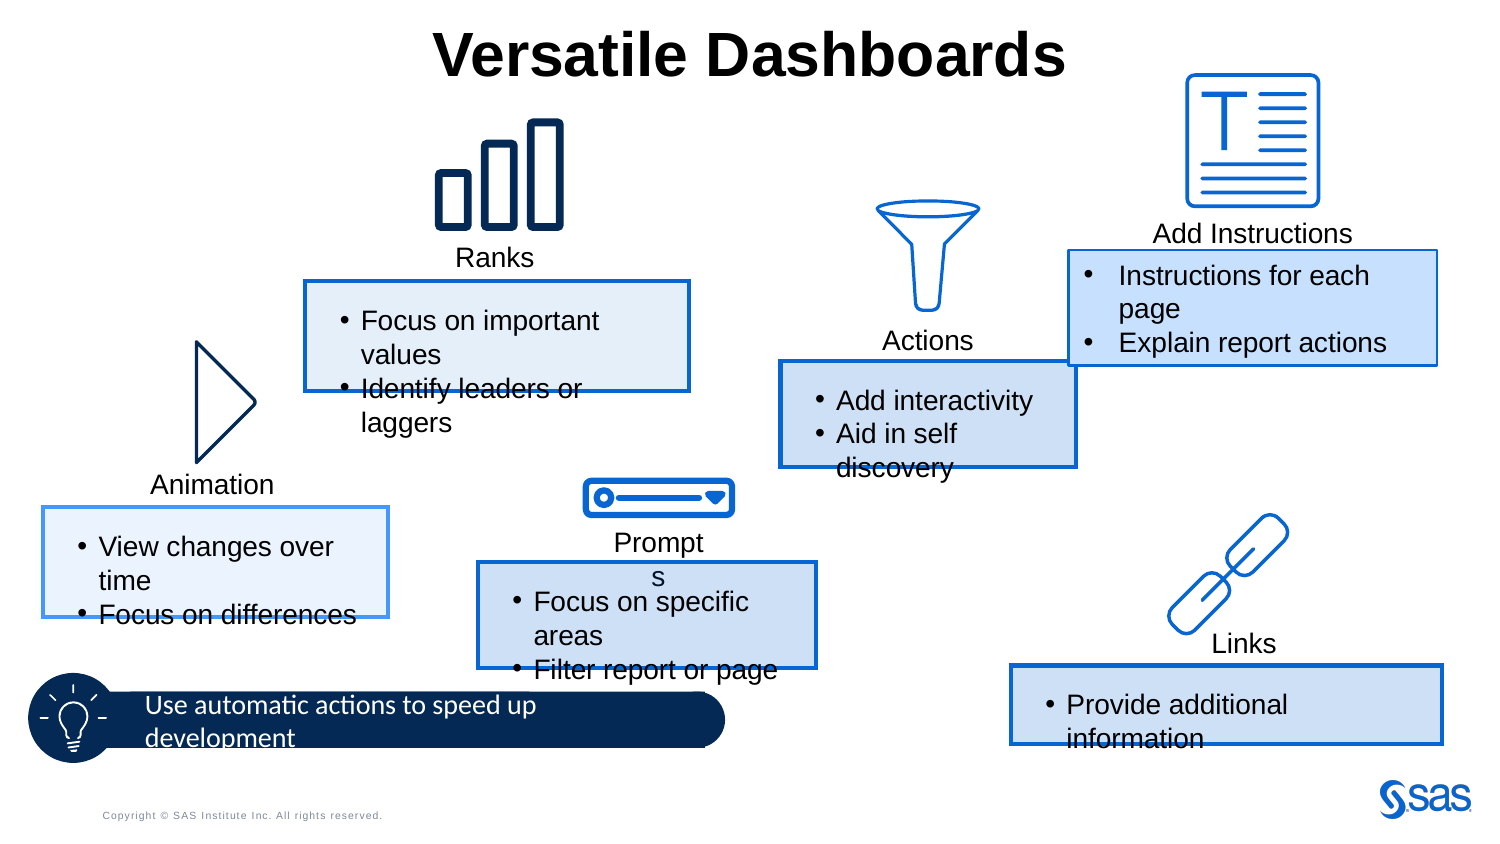

Versatile Dashboards

Ranks

Actions

Add Instructions

Instructions for each page
Explain report actions

Focus on important values
Identify leaders or laggers

Animation

Add interactivity
Aid in self discovery

Prompts

Links
View changes over time
Focus on differences

Focus on specific areas
Filter report or page

Use automatic actions to speed up development

Provide additional information